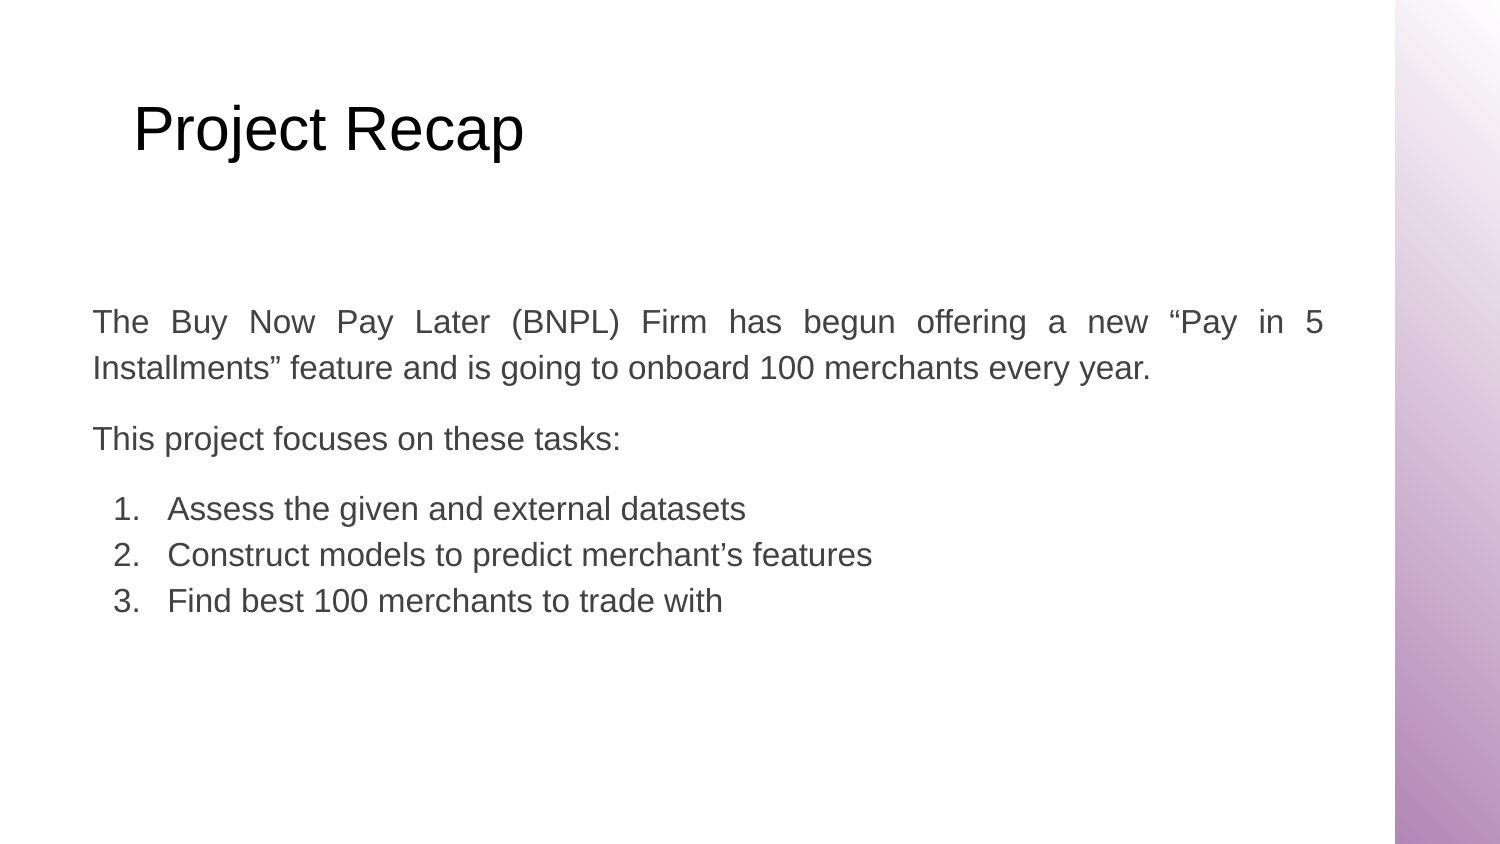

# Project Recap
The Buy Now Pay Later (BNPL) Firm has begun offering a new “Pay in 5 Installments” feature and is going to onboard 100 merchants every year.
This project focuses on these tasks:
Assess the given and external datasets
Construct models to predict merchant’s features
Find best 100 merchants to trade with